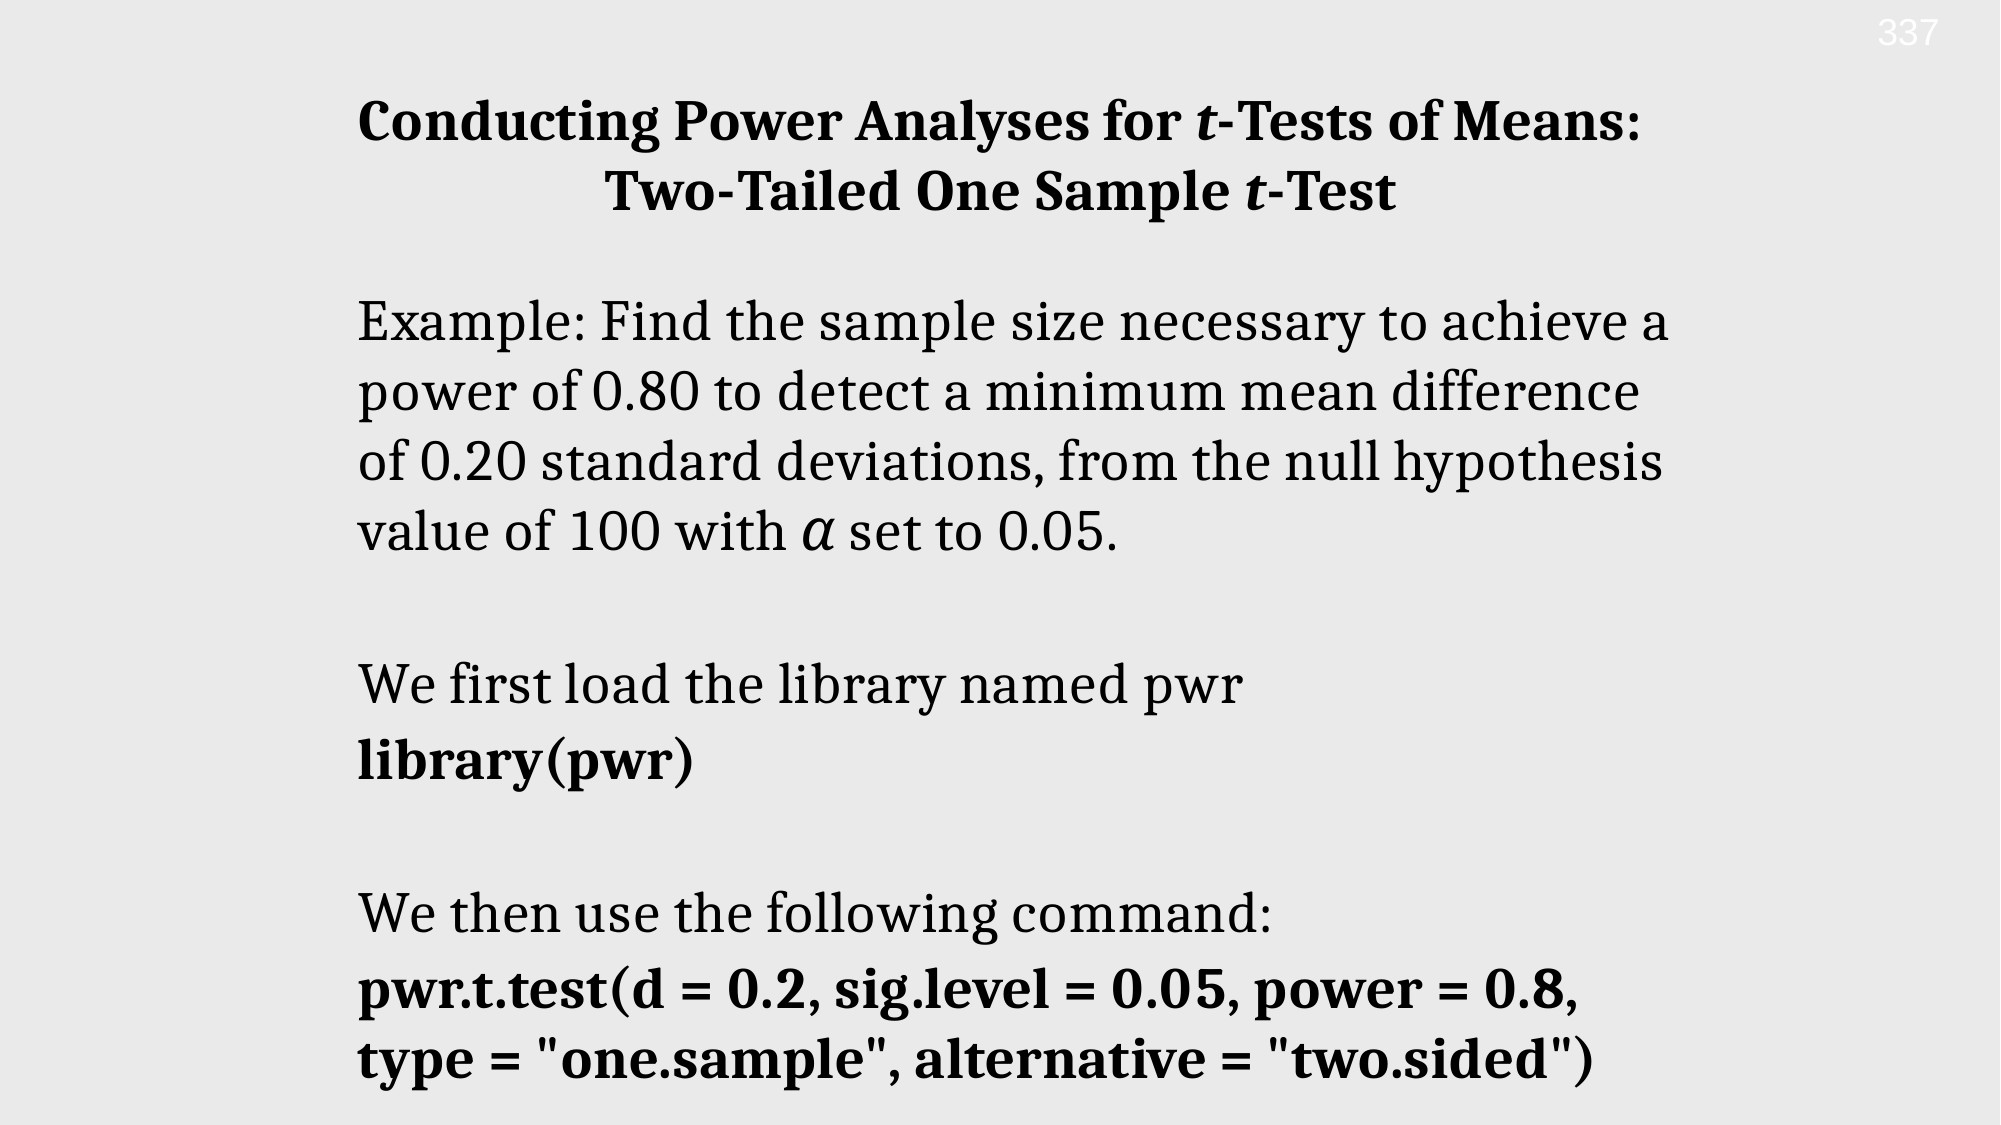

337
Conducting Power Analyses for t-Tests of Means:
Two-Tailed One Sample t-Test
Example: Find the sample size necessary to achieve a power of 0.80 to detect a minimum mean difference of 0.20 standard deviations, from the null hypothesis value of 100 with α set to 0.05.

We first load the library named pwr
library(pwr)

We then use the following command:
pwr.t.test(d = 0.2, sig.level = 0.05, power = 0.8, type = "one.sample", alternative = "two.sided")